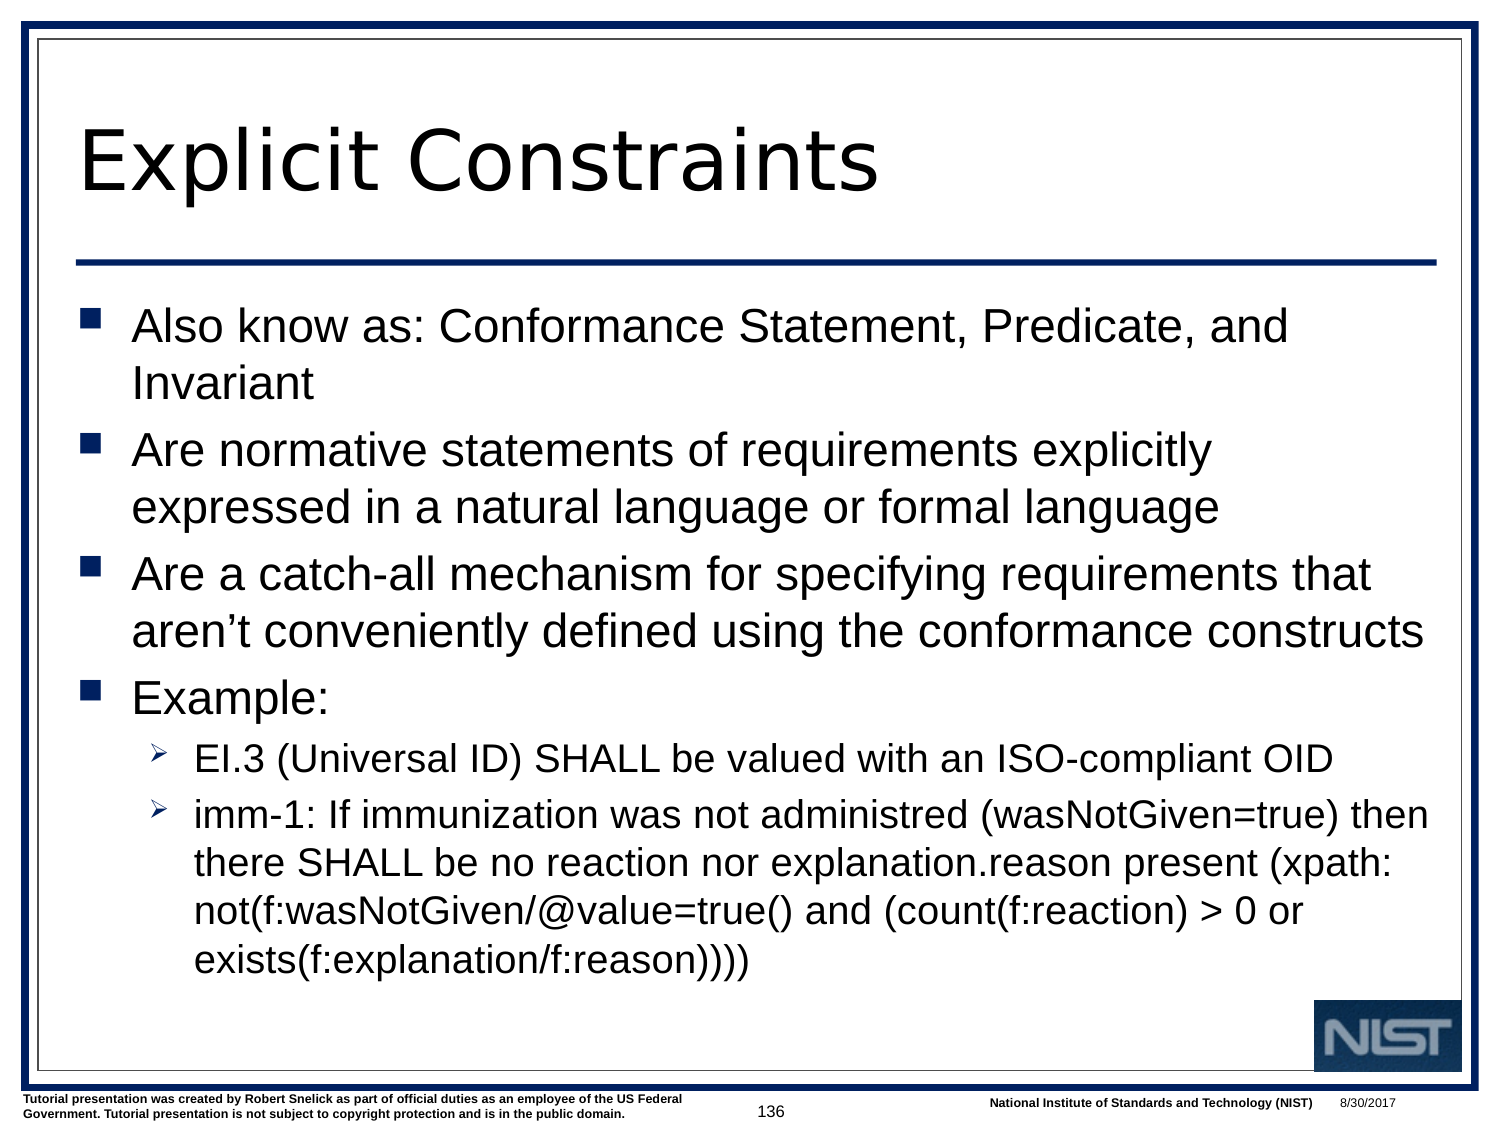

# Explicit Constraints
Also know as: Conformance Statement, Predicate, and Invariant
Are normative statements of requirements explicitly expressed in a natural language or formal language
Are a catch-all mechanism for specifying requirements that aren’t conveniently defined using the conformance constructs
Example:
EI.3 (Universal ID) SHALL be valued with an ISO-compliant OID
imm-1: If immunization was not administred (wasNotGiven=true) then there SHALL be no reaction nor explanation.reason present (xpath: not(f:wasNotGiven/@value=true() and (count(f:reaction) > 0 or exists(f:explanation/f:reason))))

136
8/30/2017